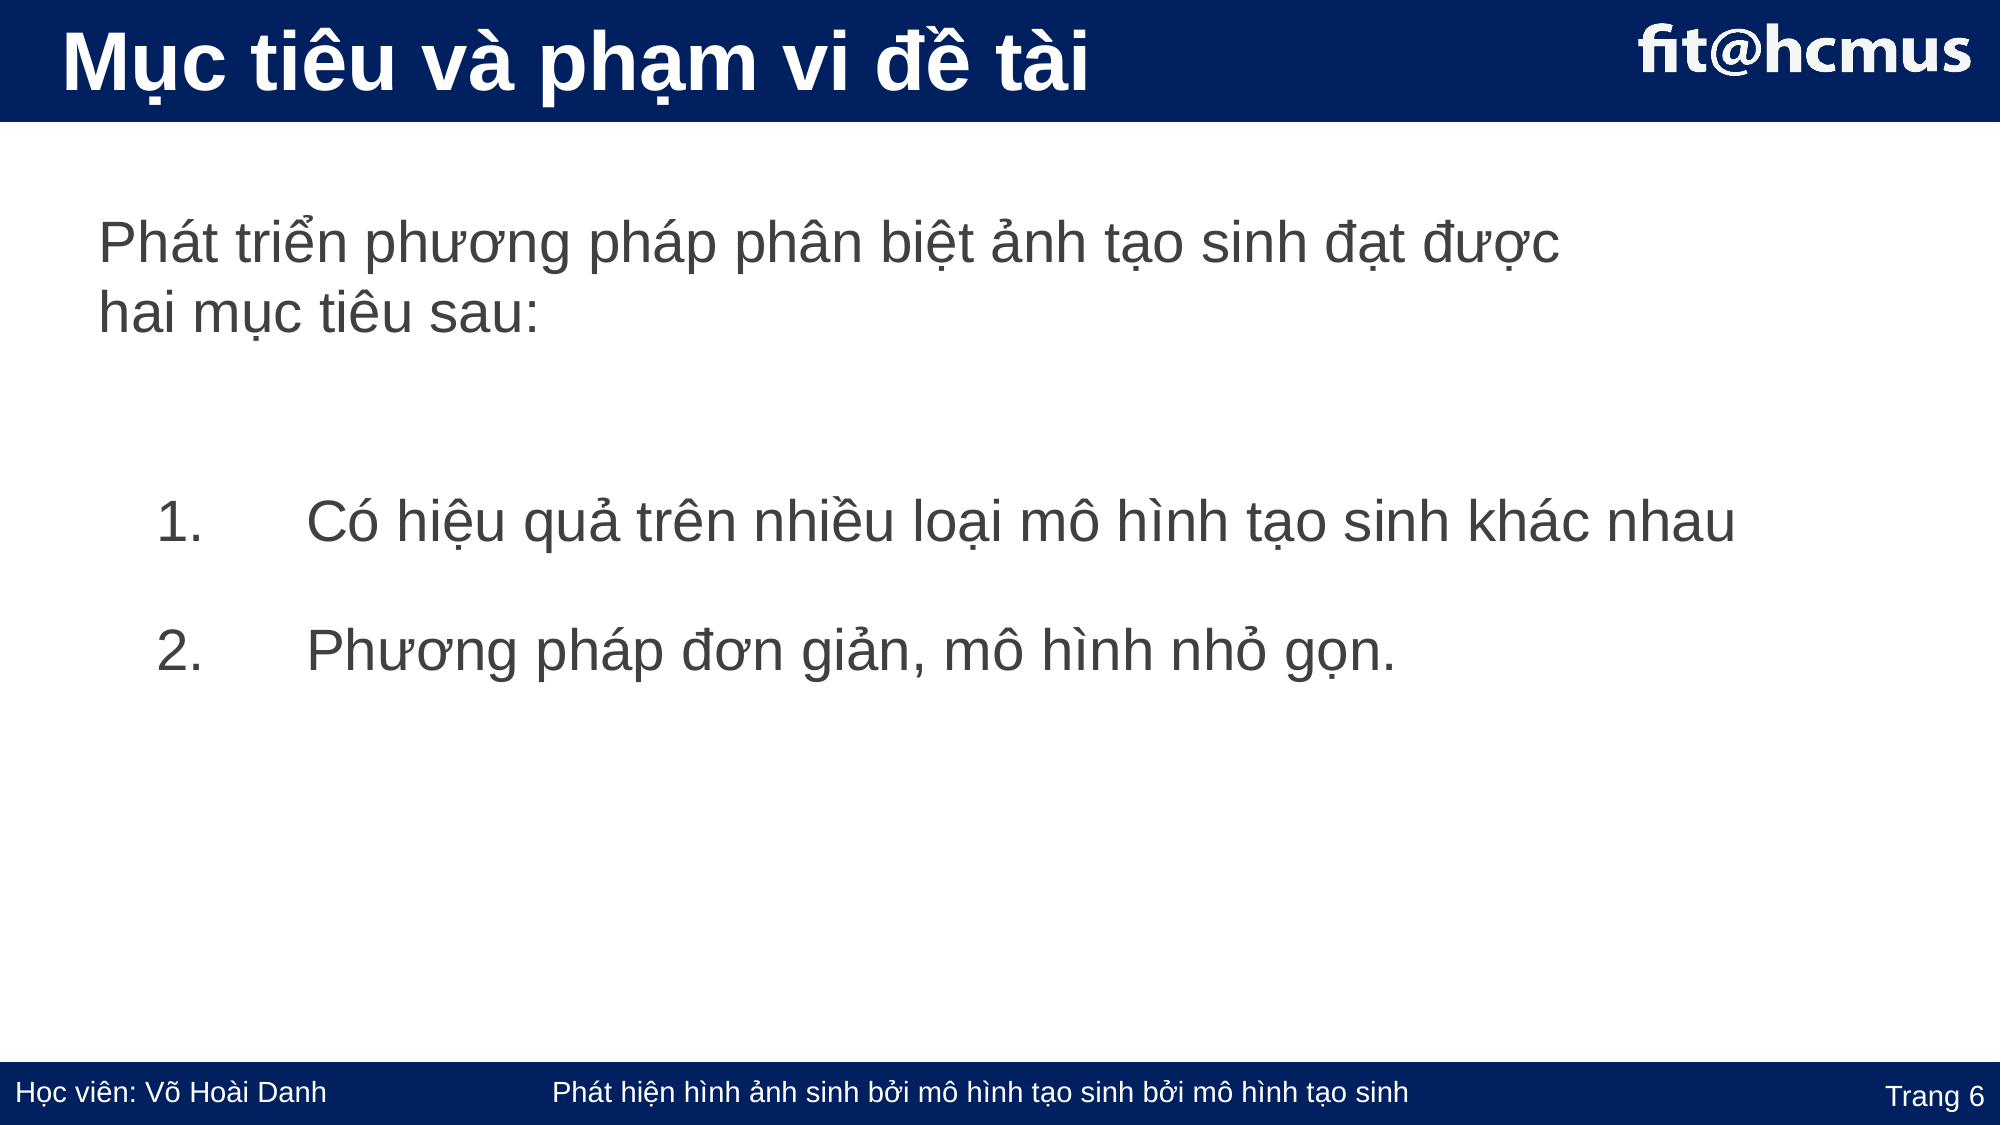

Mục tiêu và phạm vi đề tài
Phát triển phương pháp phân biệt ảnh tạo sinh đạt được hai mục tiêu sau:
1.	Có hiệu quả trên nhiều loại mô hình tạo sinh khác nhau
2.	Phương pháp đơn giản, mô hình nhỏ gọn.